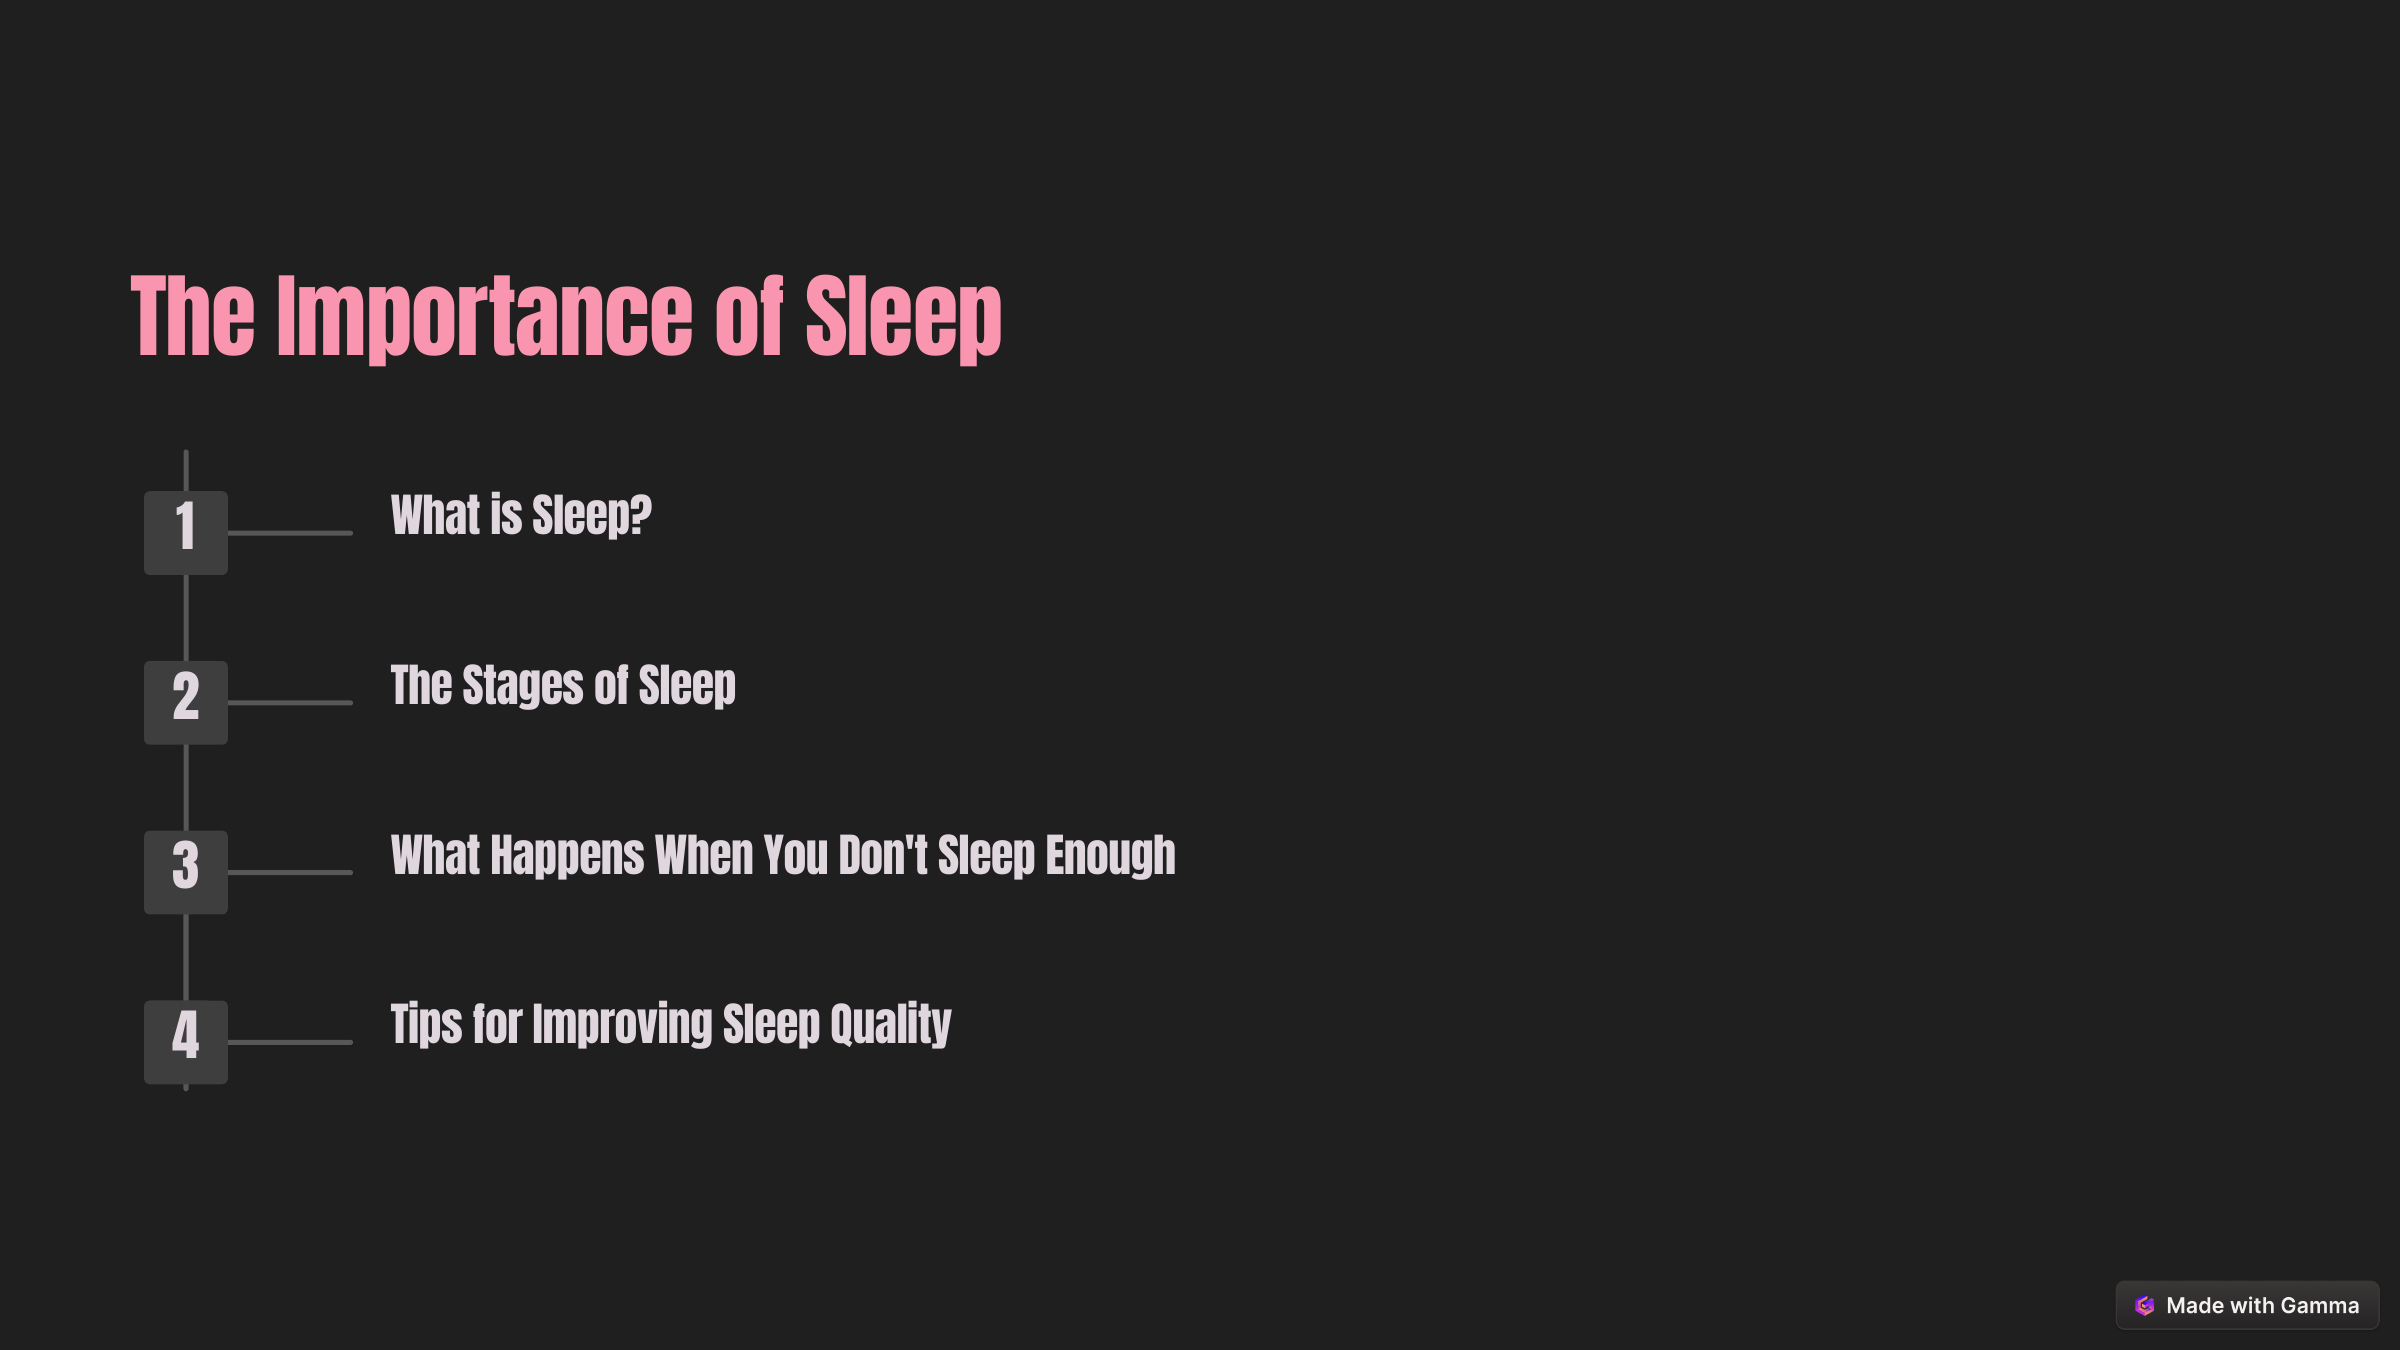

The Importance of Sleep

What is Sleep?

1

The Stages of Sleep

2

What Happens When You Don't Sleep Enough

3

Tips for Improving Sleep Quality

4